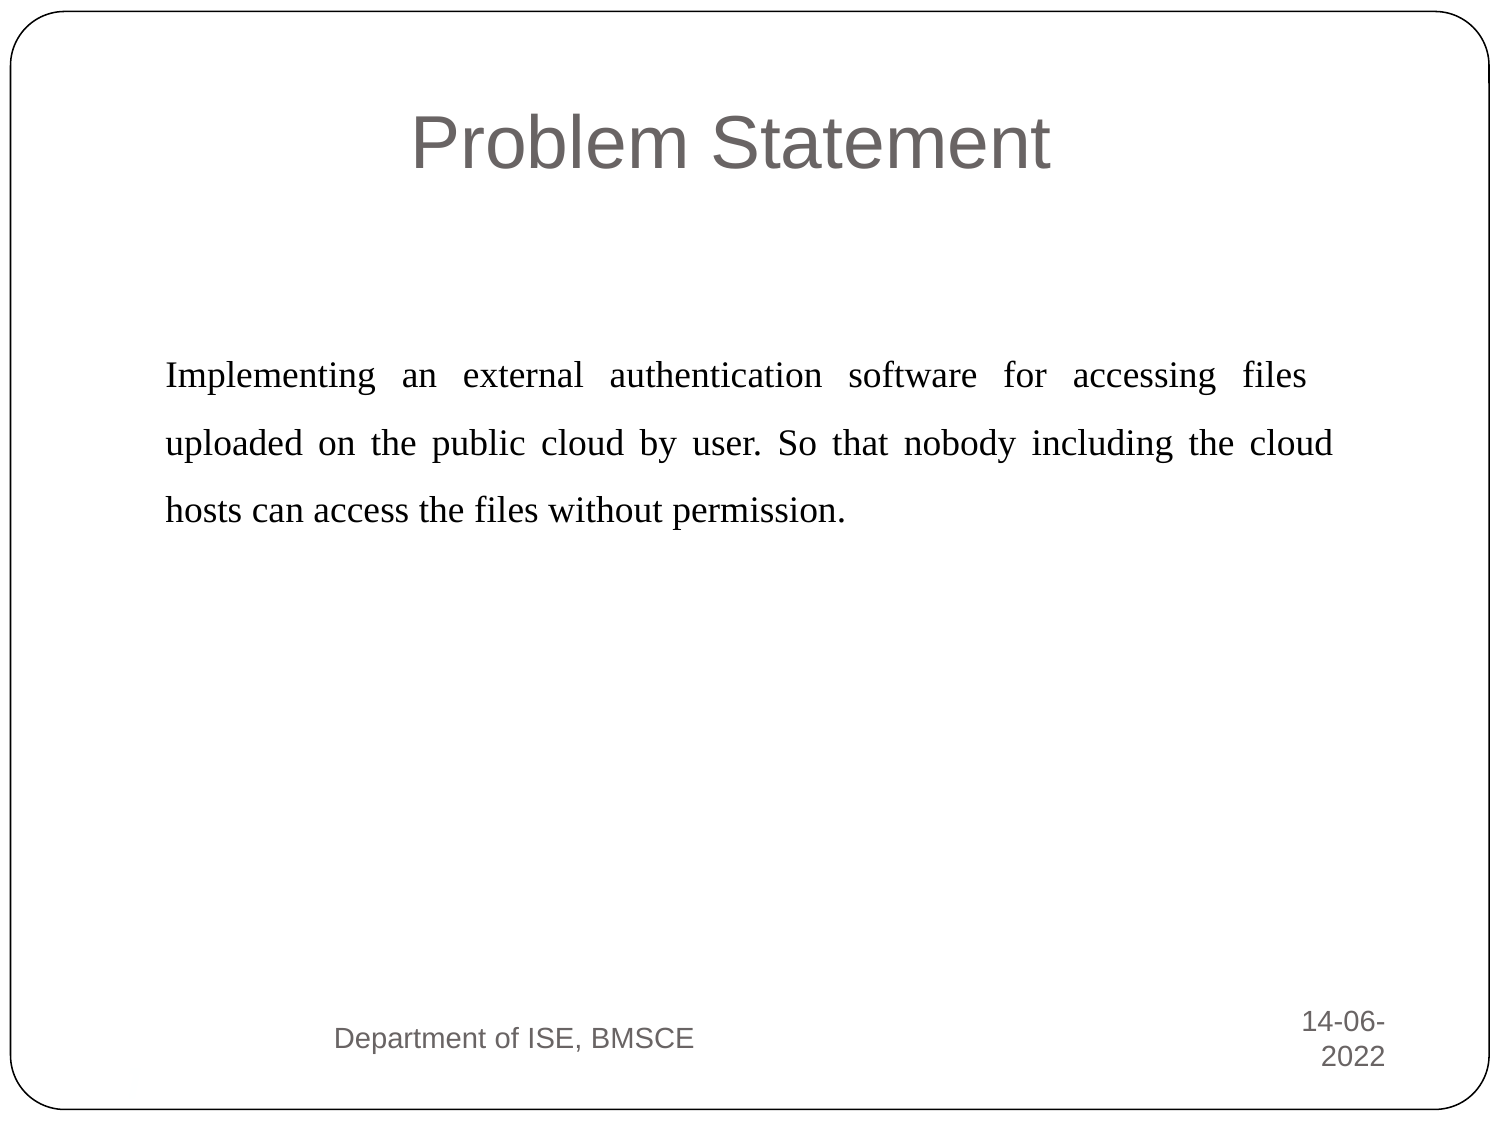

Problem Statement
Implementing an external authentication software for accessing files  uploaded on the public cloud by user. So that nobody including the cloud hosts can access the files without permission.

Department of ISE, BMSCE
14-06-2022
1